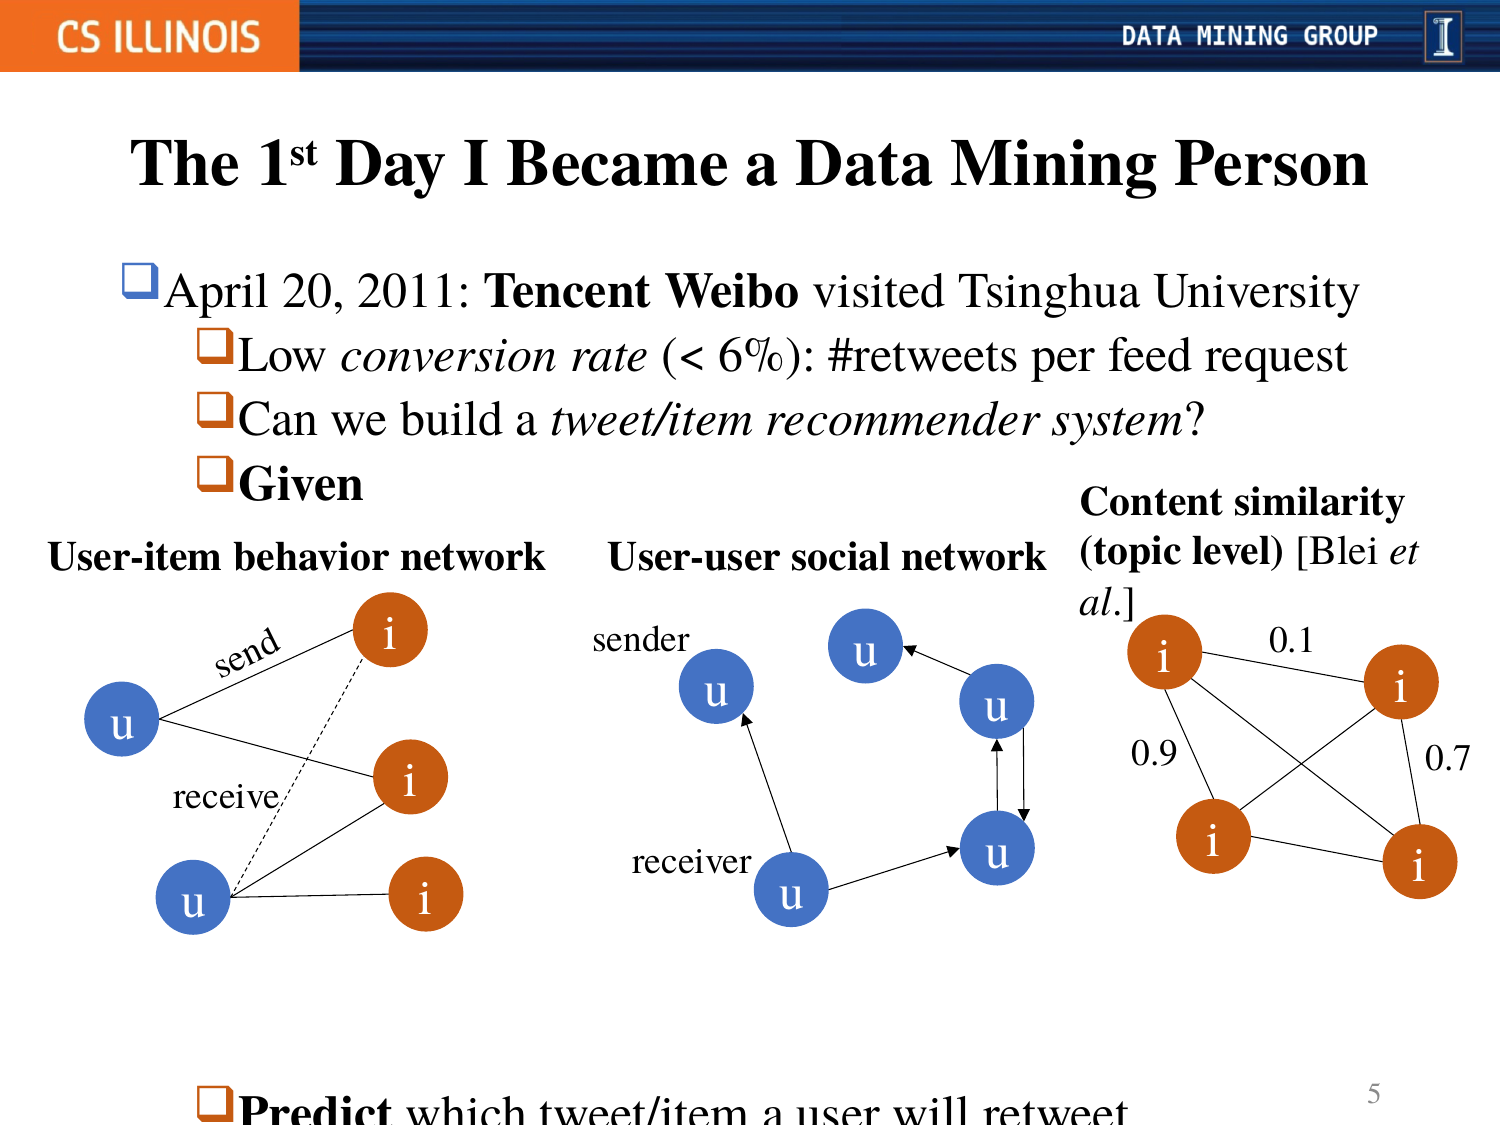

# The 1st Day I Became a Data Mining Person
April 20, 2011: Tencent Weibo visited Tsinghua University
Low conversion rate (< 6%): #retweets per feed request
Can we build a tweet/item recommender system?
Given

Predict which tweet/item a user will retweet.

Content similarity
(topic level) [Blei et al.]
User-item behavior network
User-user social network
i
sender
0.1
u
i
send
i
u
u
u
0.9
0.7
i
receive
i
u
i
receiver
u
i
u
5